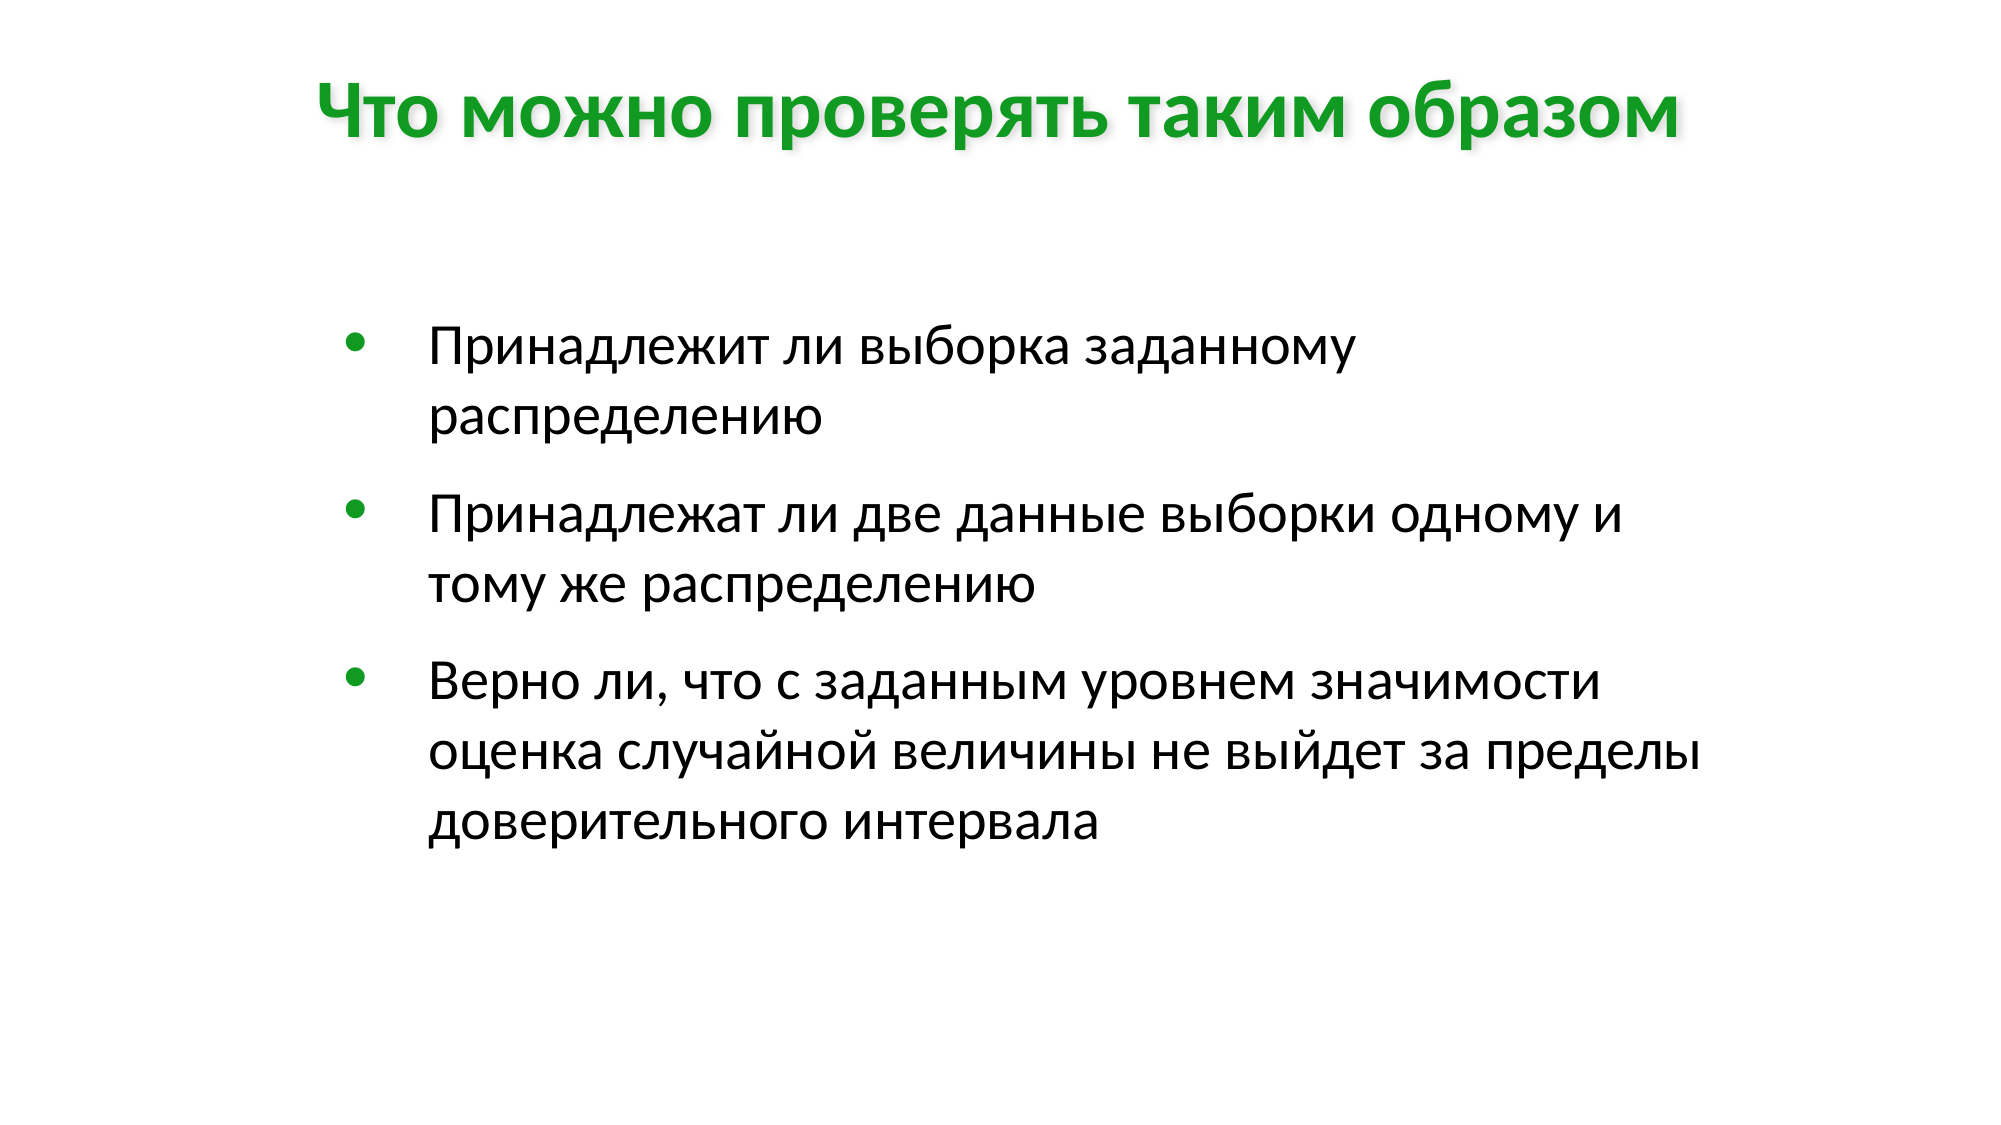

Что можно проверять таким образом
Принадлежит ли выборка заданному распределению

Принадлежат ли две данные выборки одному и тому же распределению

Верно ли, что с заданным уровнем значимости оценка случайной величины не выйдет за пределы доверительного интервала